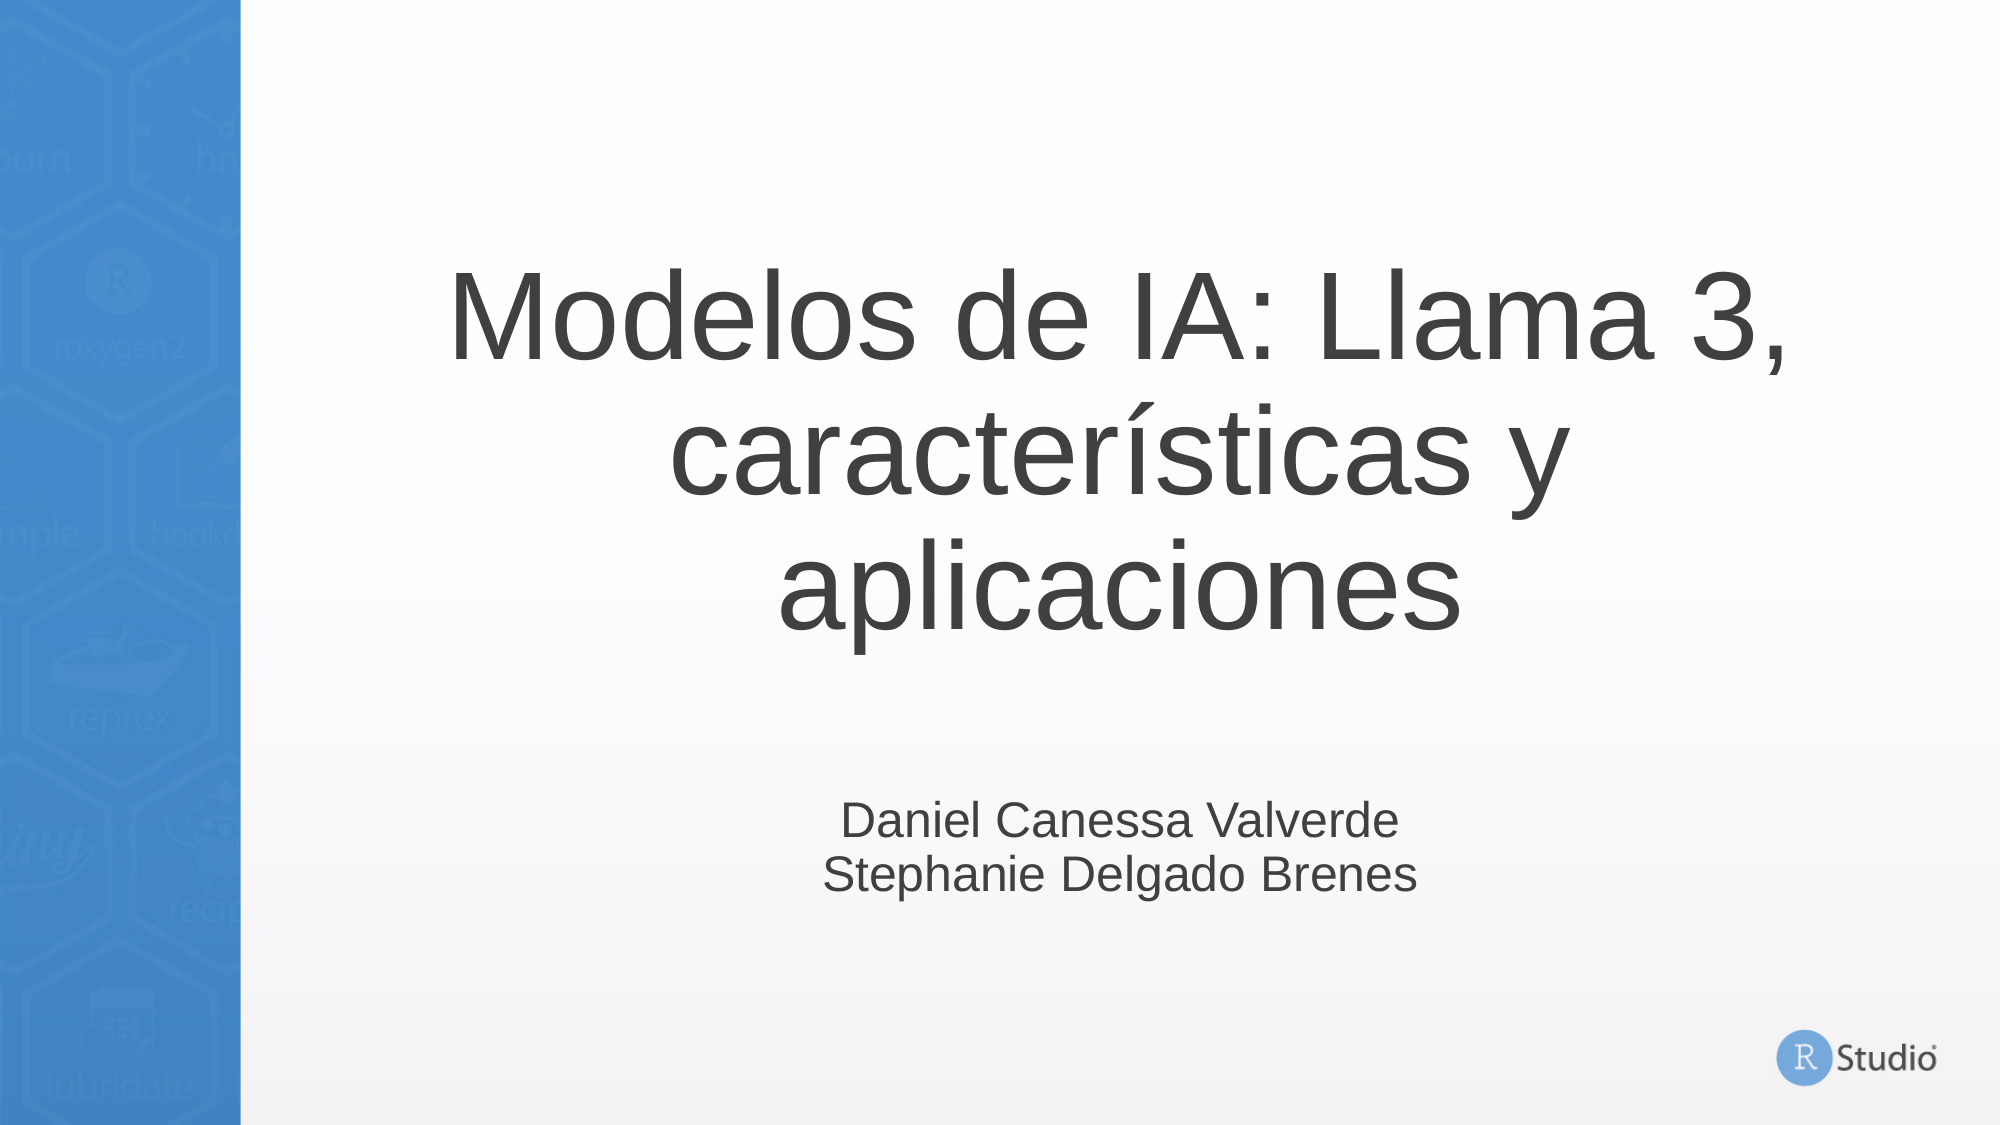

# Modelos de IA: Llama 3, características y aplicaciones
Daniel Canessa Valverde
Stephanie Delgado Brenes